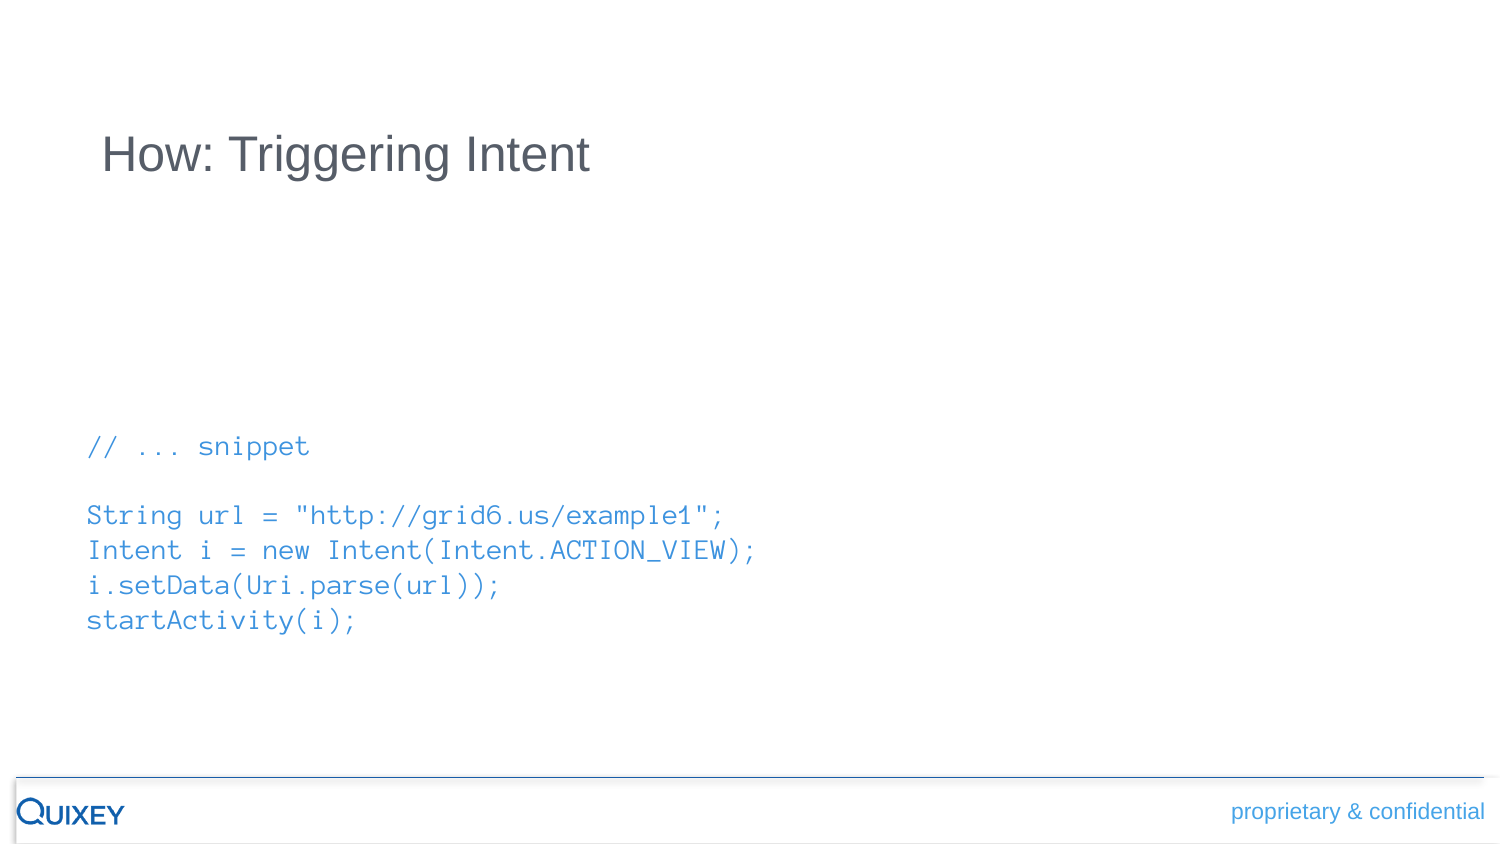

How: Triggering Intent
// ... snippet

String url = "http://grid6.us/example1";
Intent i = new Intent(Intent.ACTION_VIEW);
i.setData(Uri.parse(url));
startActivity(i);